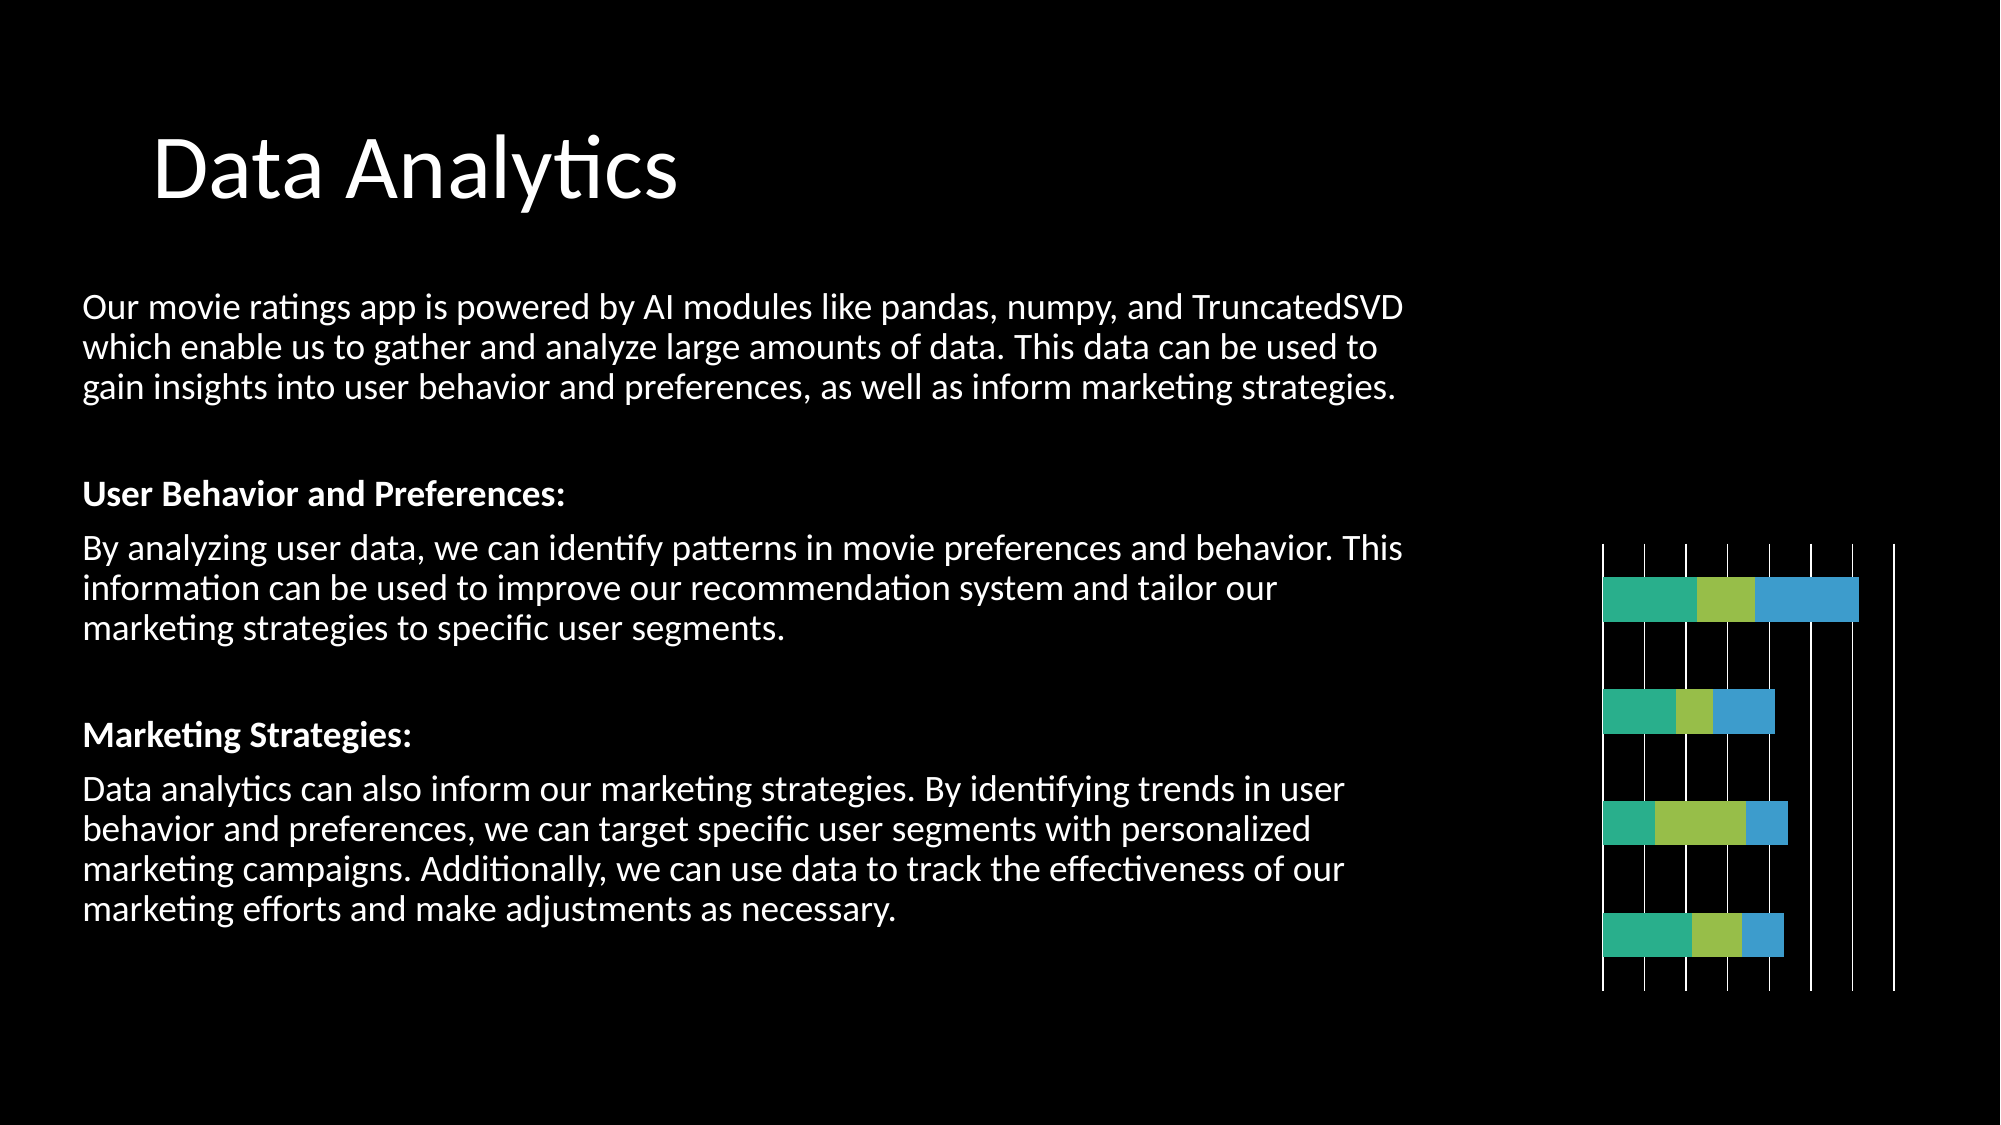

# Data Analytics
Our movie ratings app is powered by AI modules like pandas, numpy, and TruncatedSVD which enable us to gather and analyze large amounts of data. This data can be used to gain insights into user behavior and preferences, as well as inform marketing strategies.

User Behavior and Preferences:
By analyzing user data, we can identify patterns in movie preferences and behavior. This information can be used to improve our recommendation system and tailor our marketing strategies to specific user segments.

Marketing Strategies:
Data analytics can also inform our marketing strategies. By identifying trends in user behavior and preferences, we can target specific user segments with personalized marketing campaigns. Additionally, we can use data to track the effectiveness of our marketing efforts and make adjustments as necessary.

### Chart

| Category | Series 1 | Series 2 | Series 3 |
|---|---|---|---|
| Category 1 | 4.3 | 2.4 | 2.0 |
| Category 2 | 2.5 | 4.4 | 2.0 |
| Category 3 | 3.5 | 1.8 | 3.0 |
| Category 4 | 4.5 | 2.8 | 5.0 |